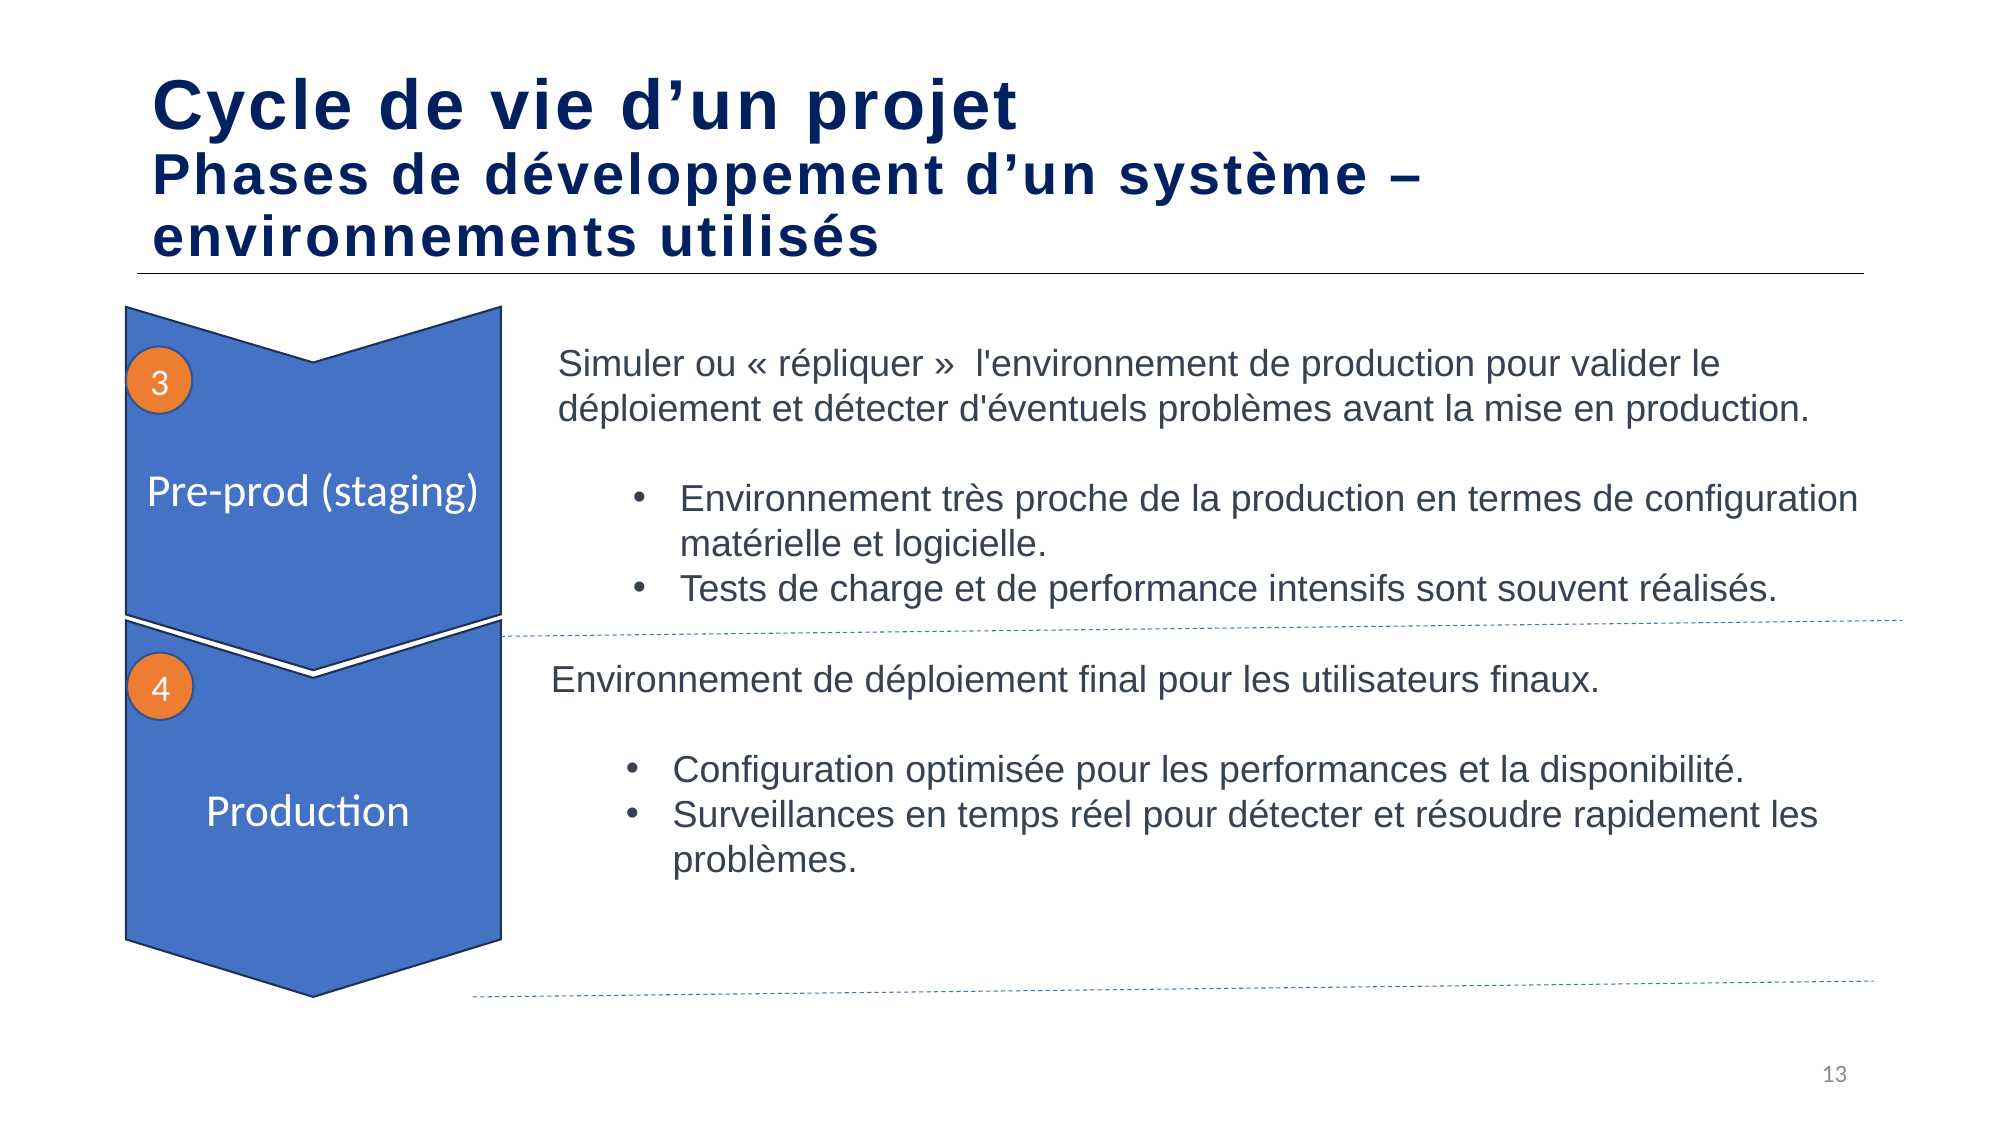

# Cycle de vie d’un projet Phases de développement d’un système – environnements utilisés
Pre-prod (staging)
Simuler ou « répliquer »  l'environnement de production pour valider le déploiement et détecter d'éventuels problèmes avant la mise en production.

Environnement très proche de la production en termes de configuration matérielle et logicielle.
Tests de charge et de performance intensifs sont souvent réalisés.
3
Production
Environnement de déploiement final pour les utilisateurs finaux.

Configuration optimisée pour les performances et la disponibilité.
Surveillances en temps réel pour détecter et résoudre rapidement les problèmes.
4
13